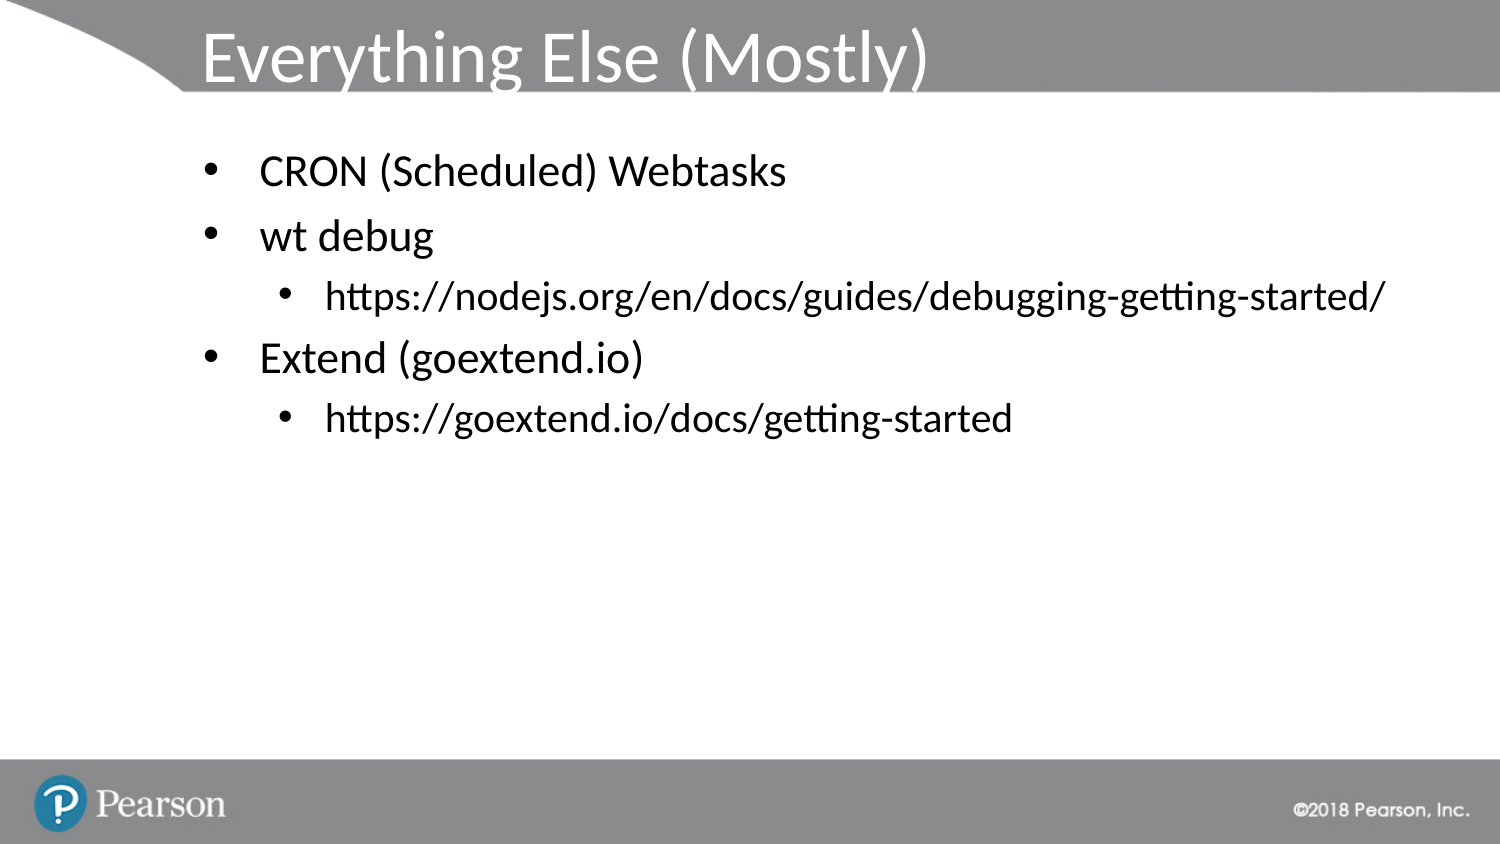

# Everything Else (Mostly)
CRON (Scheduled) Webtasks
wt debug
https://nodejs.org/en/docs/guides/debugging-getting-started/
Extend (goextend.io)
https://goextend.io/docs/getting-started